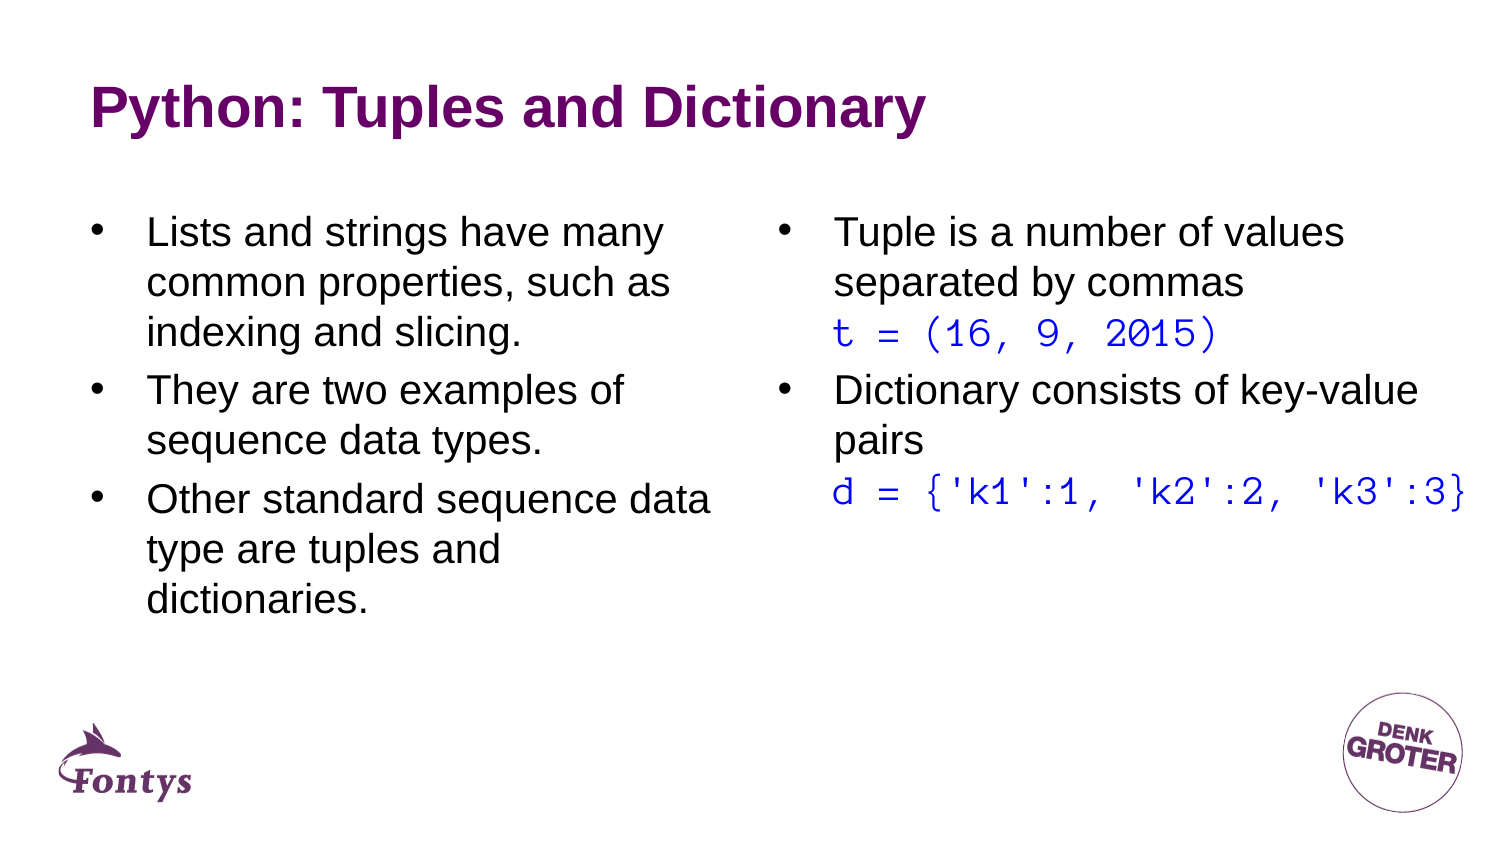

# Python: Tuples and Dictionary
Tuple is a number of values separated by commas
t = (16, 9, 2015)
Dictionary consists of key-value pairs
d = {'k1':1, 'k2':2, 'k3':3}

Lists and strings have many common properties, such as indexing and slicing.
They are two examples of sequence data types.
Other standard sequence data type are tuples and dictionaries.